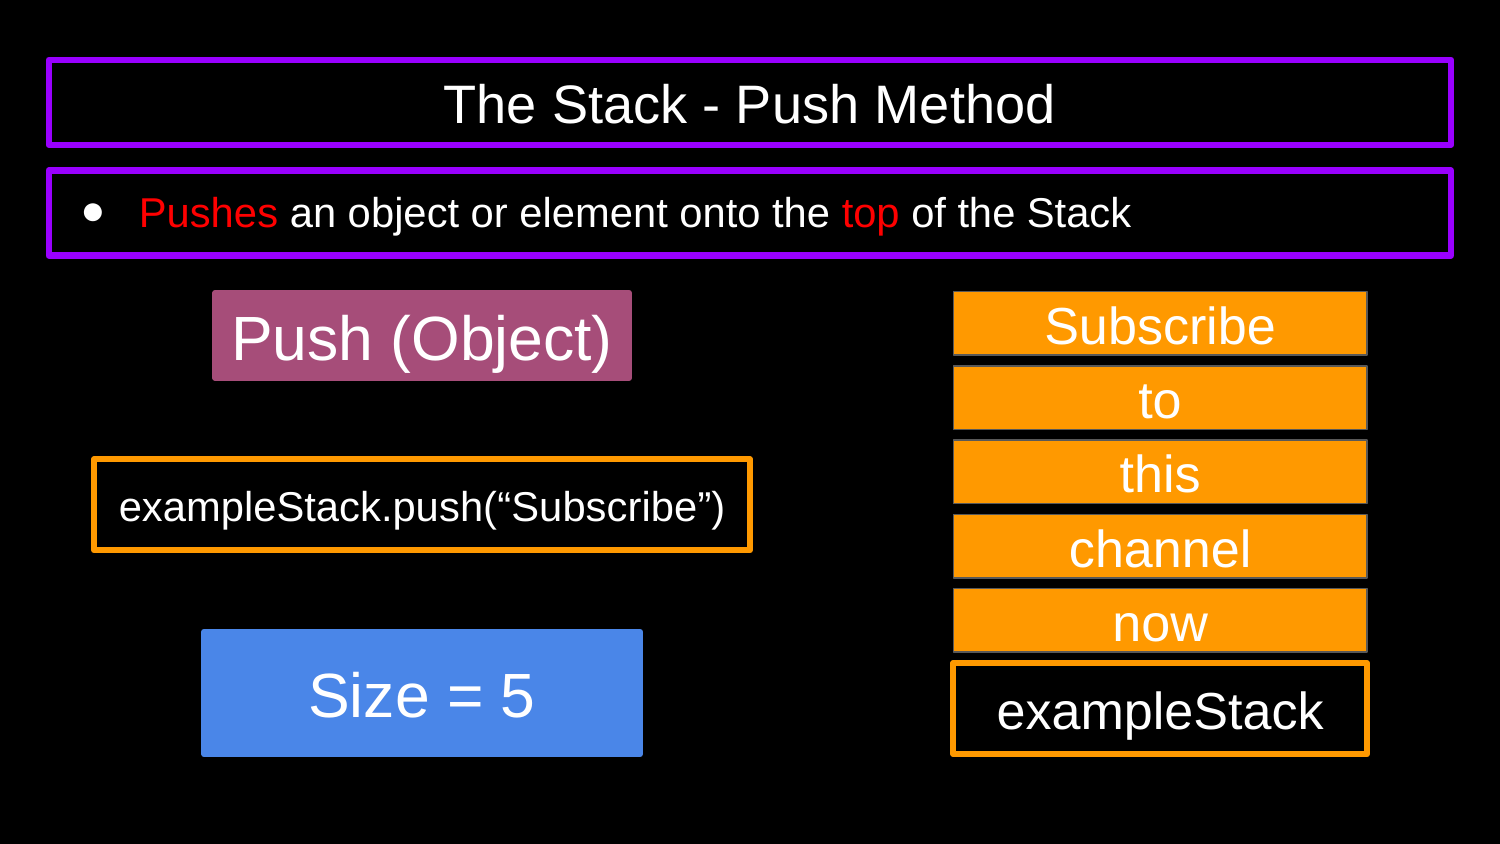

# The Stack - Push Method
Pushes an object or element onto the top of the Stack
Subscribe
Push (Object)
to
this
exampleStack.push(“Subscribe”)
channel
now
Size = 5
exampleStack